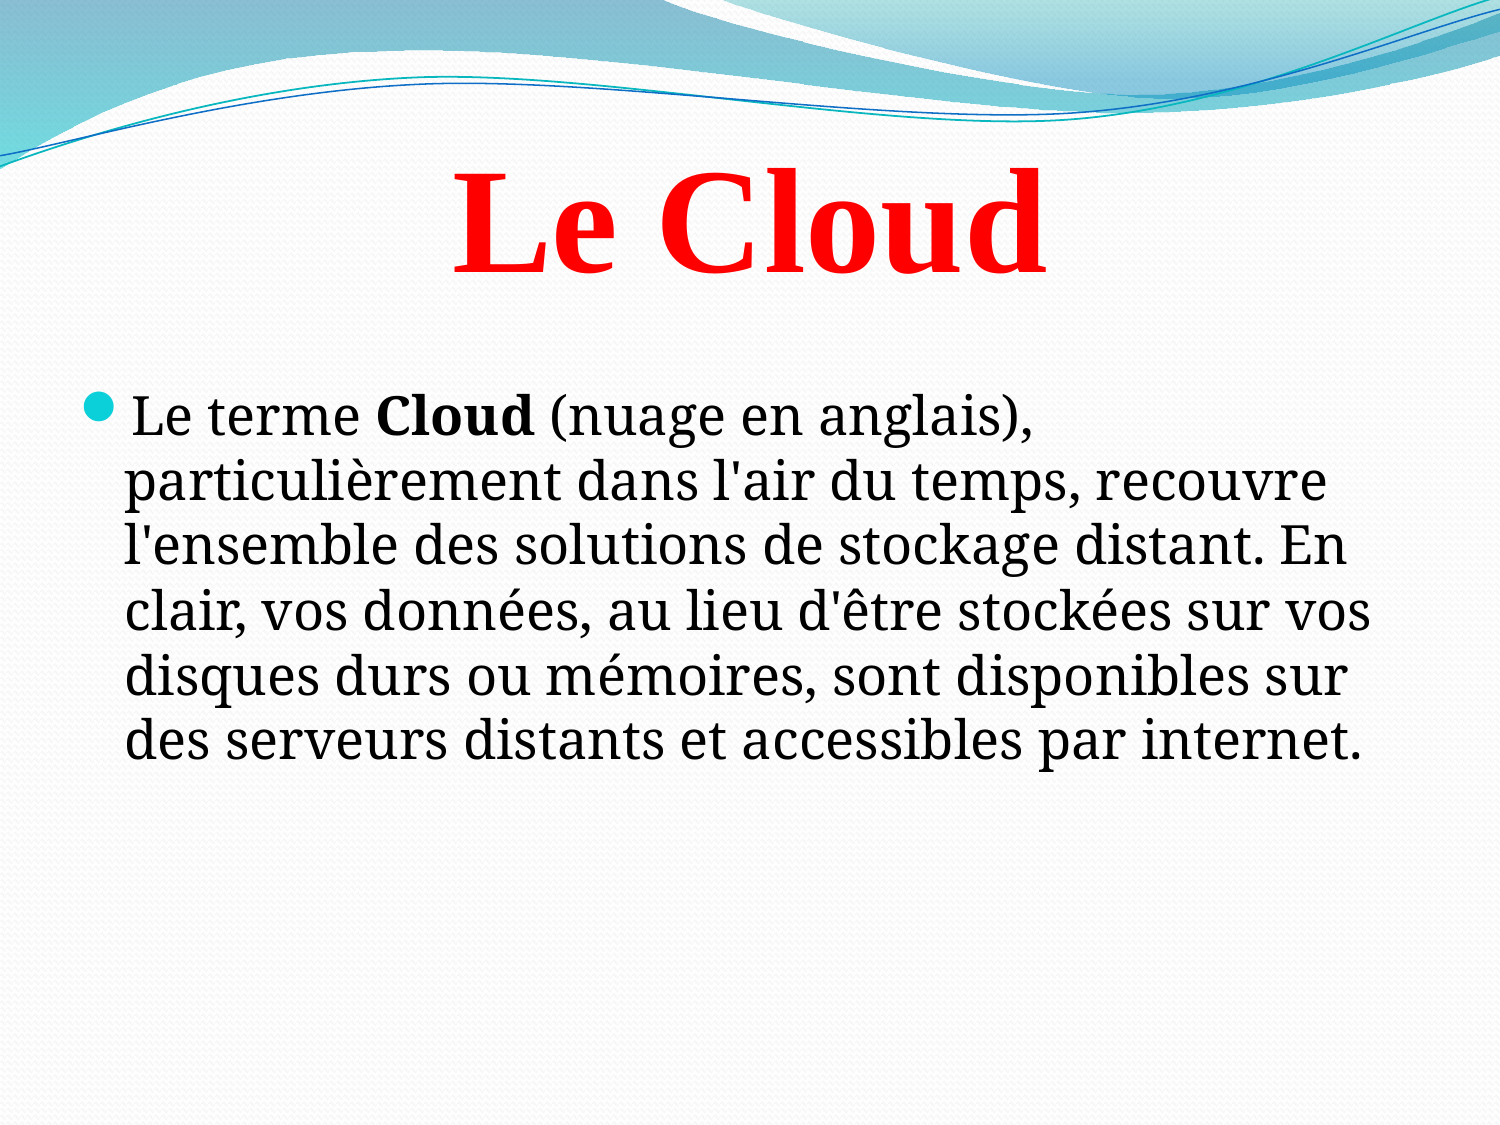

# Le Cloud
Le terme Cloud (nuage en anglais), particulièrement dans l'air du temps, recouvre l'ensemble des solutions de stockage distant. En clair, vos données, au lieu d'être stockées sur vos disques durs ou mémoires, sont disponibles sur des serveurs distants et accessibles par internet.